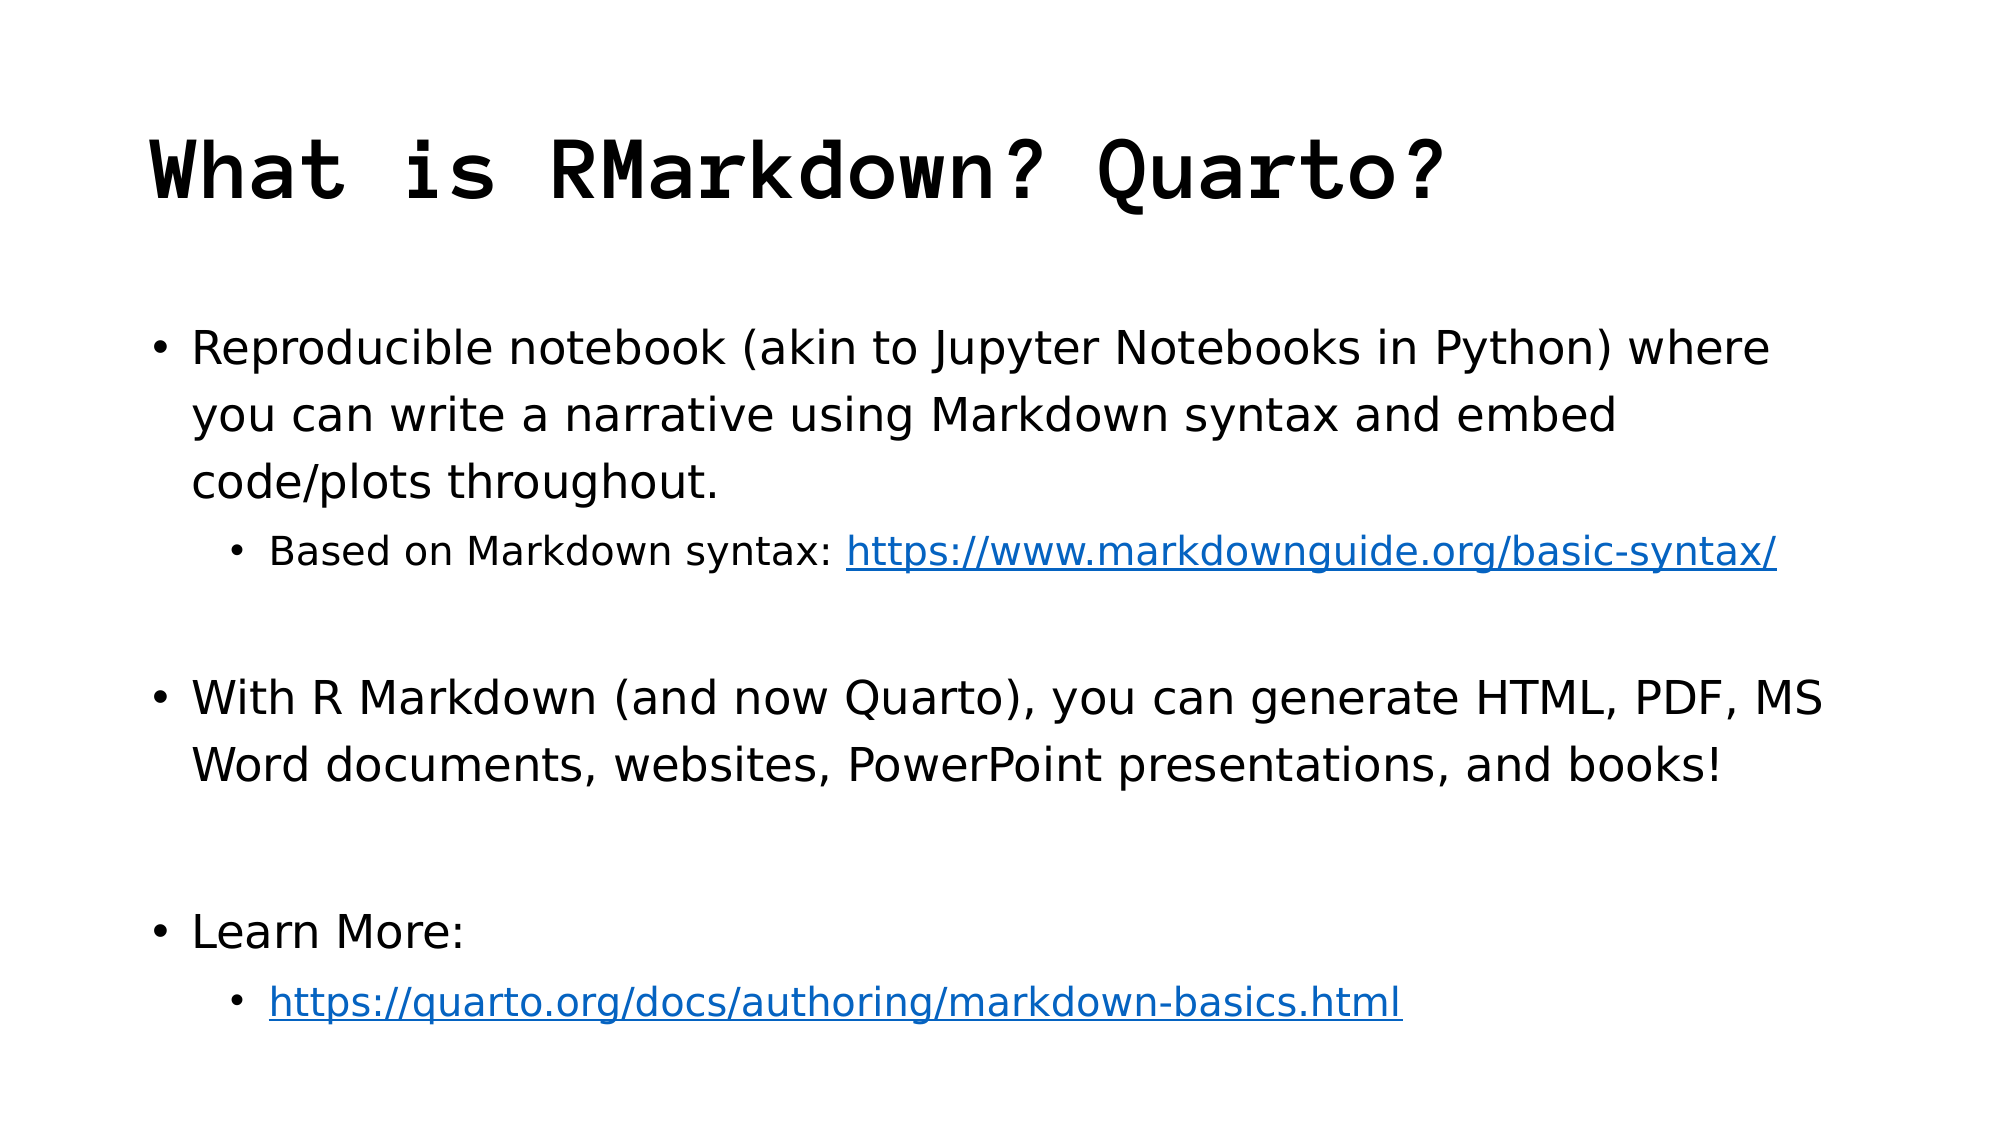

# What is RMarkdown? Quarto?
Reproducible notebook (akin to Jupyter Notebooks in Python) where you can write a narrative using Markdown syntax and embed code/plots throughout.
Based on Markdown syntax: https://www.markdownguide.org/basic-syntax/

With R Markdown (and now Quarto), you can generate HTML, PDF, MS Word documents, websites, PowerPoint presentations, and books!

Learn More:
https://quarto.org/docs/authoring/markdown-basics.html